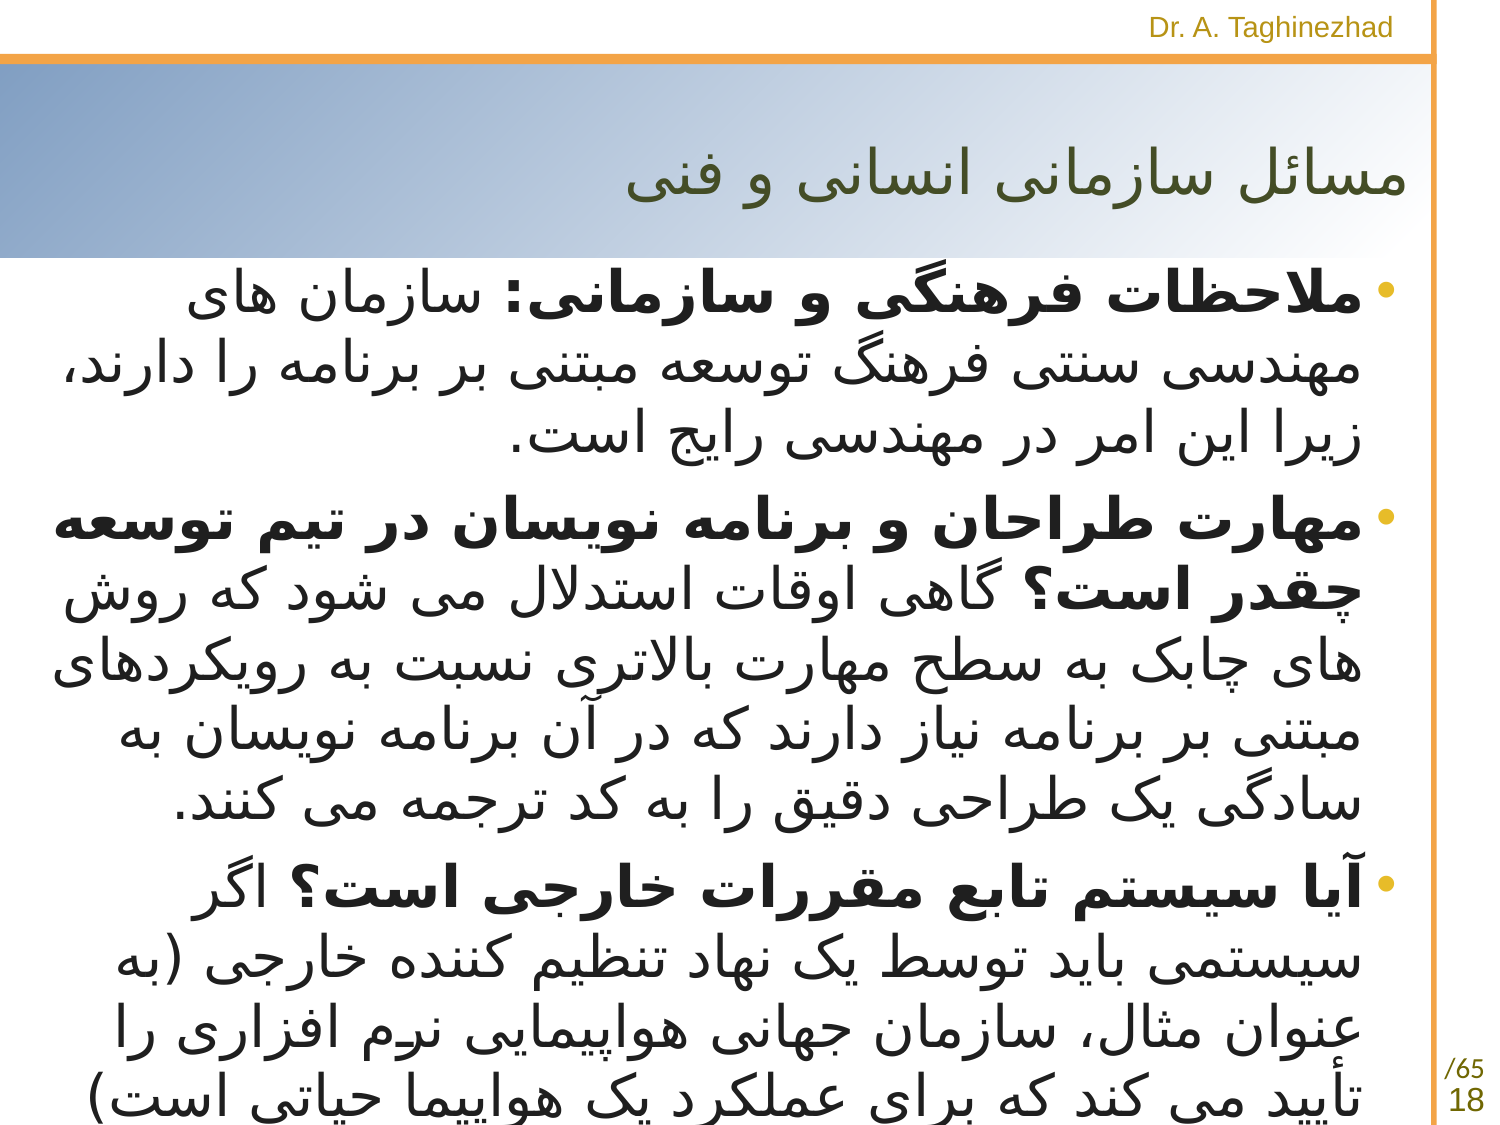

# مسائل سازمانی انسانی و فنی
ملاحظات فرهنگی و سازمانی: سازمان های مهندسی سنتی فرهنگ توسعه مبتنی بر برنامه را دارند، زیرا این امر در مهندسی رایج است.
مهارت طراحان و برنامه نویسان در تیم توسعه چقدر است؟ گاهی اوقات استدلال می شود که روش های چابک به سطح مهارت بالاتری نسبت به رویکردهای مبتنی بر برنامه نیاز دارند که در آن برنامه نویسان به سادگی یک طراحی دقیق را به کد ترجمه می کنند.
آیا سیستم تابع مقررات خارجی است؟ اگر سیستمی باید توسط یک نهاد تنظیم کننده خارجی (به عنوان مثال، سازمان جهانی هواپیمایی نرم افزاری را تأیید می کند که برای عملکرد یک هواپیما حیاتی است) تأیید شود، احتمالاً باید به عنوان بخشی از پرونده ایمنی سیستم، مستندات دقیق تهیه کنید.
18